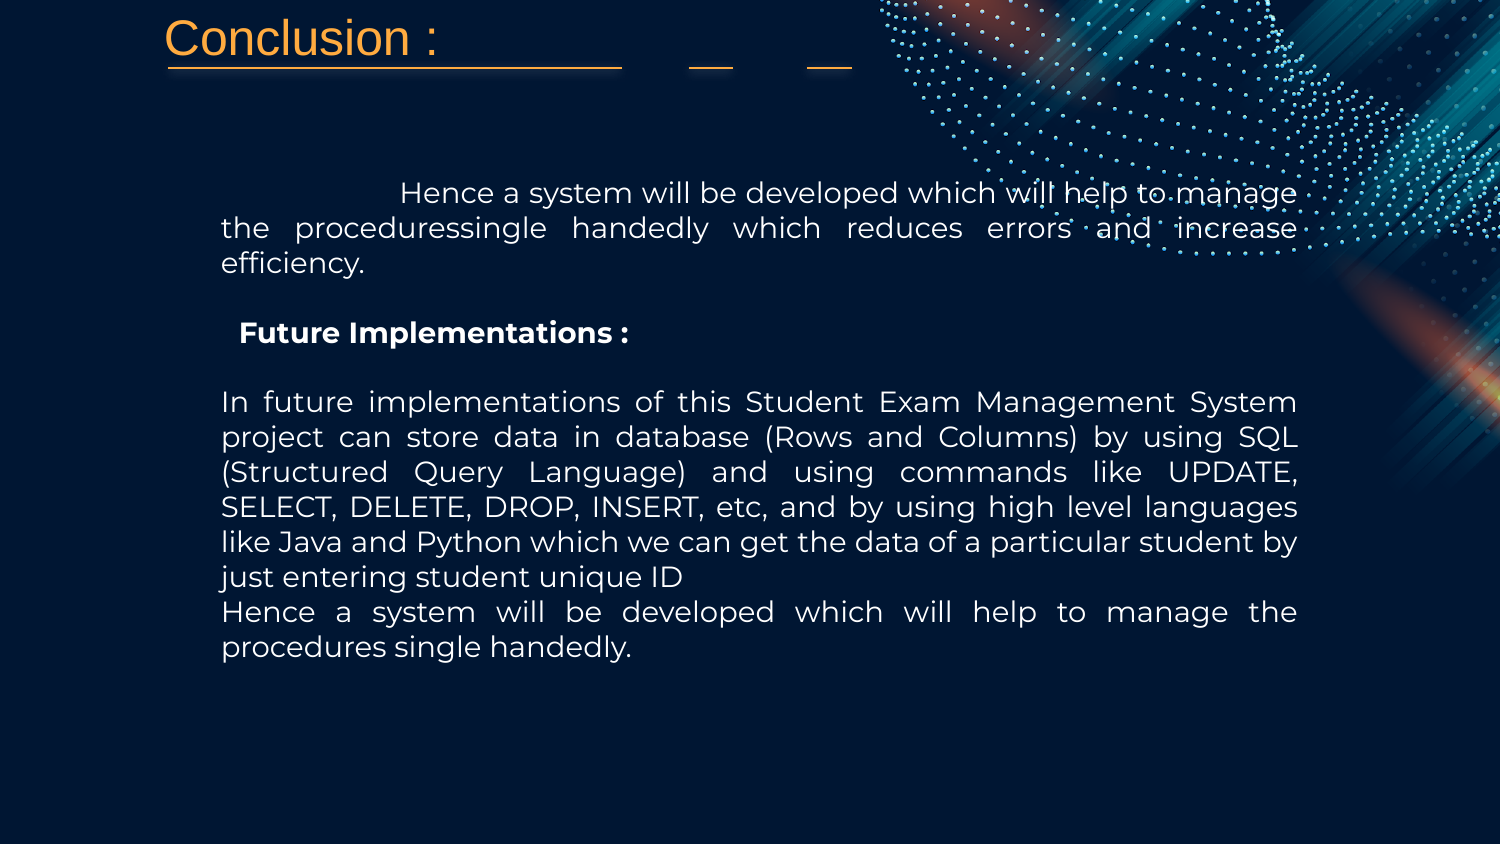

Conclusion :

                           Hence a system will be developed which will help to manage the proceduressingle handedly which reduces errors and increase efficiency.

         Future Implementations :

	In future implementations of this Student Exam Management System project can store data in database (Rows and Columns) by using SQL (Structured Query Language) and using commands like UPDATE, SELECT, DELETE, DROP, INSERT, etc, and by using high level languages like Java and Python which we can get the data of a particular student by just entering student unique ID
	Hence a system will be developed which will help to manage the procedures single handedly.